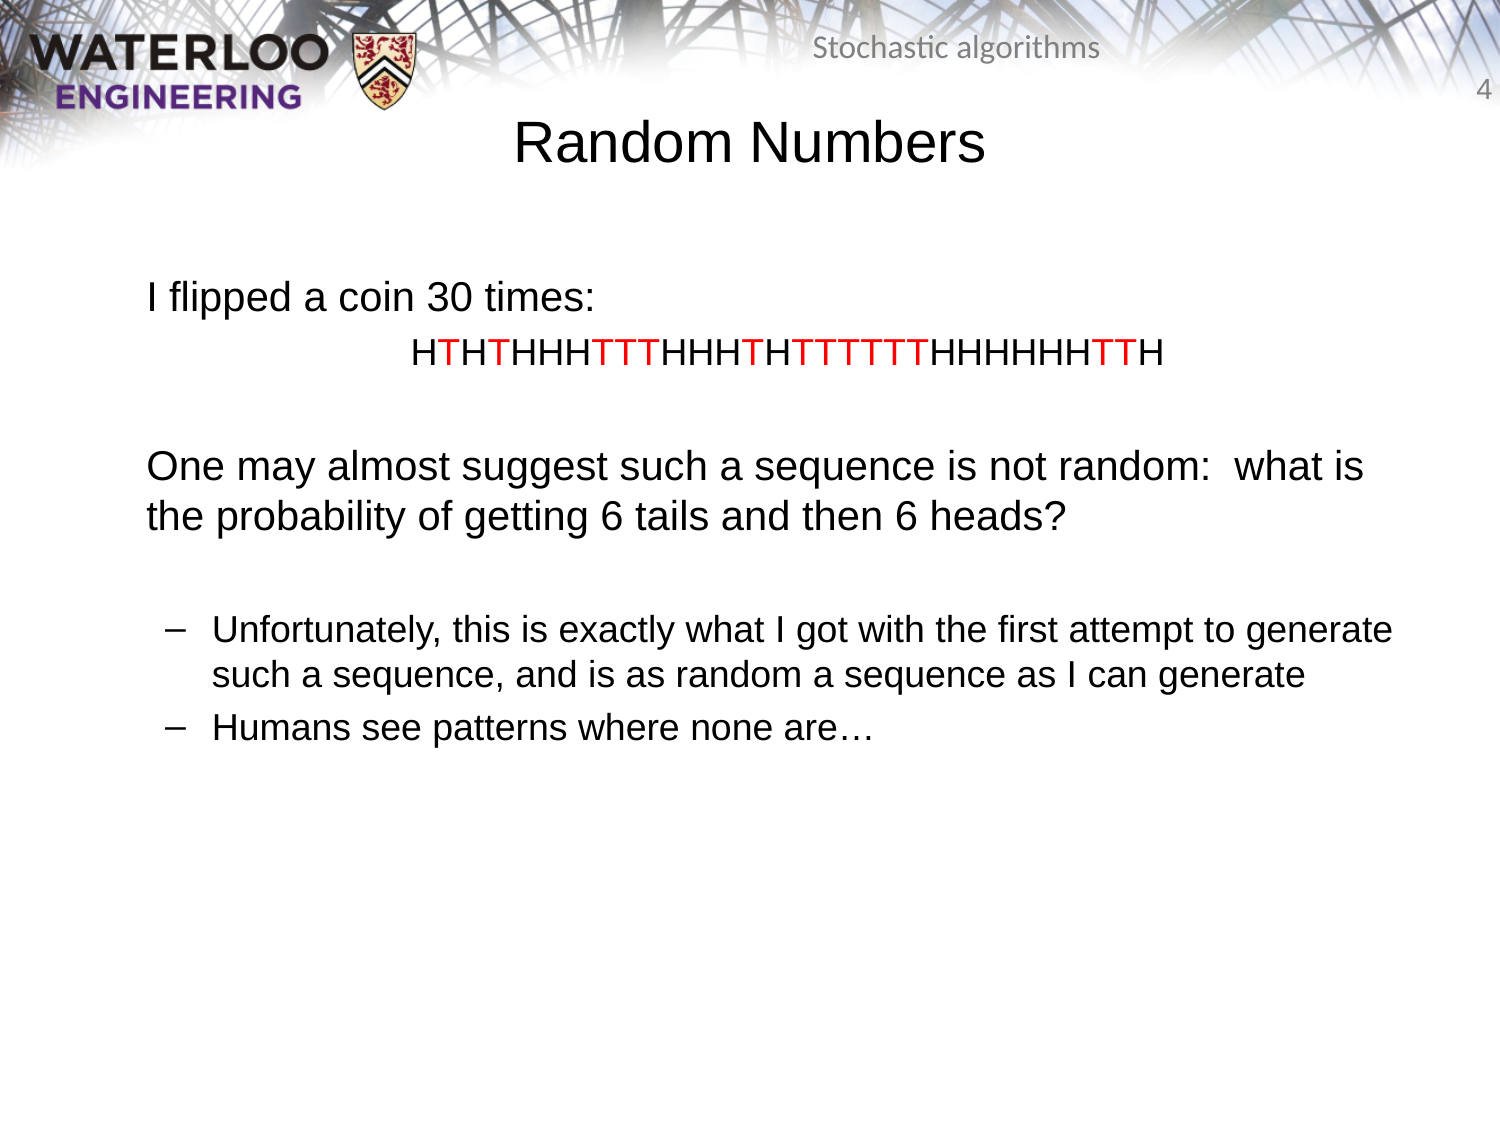

# Random Numbers
	I flipped a coin 30 times:
HTHTHHHTTTHHHTHTTTTTTHHHHHHTTH

	One may almost suggest such a sequence is not random:  what is the probability of getting 6 tails and then 6 heads?

Unfortunately, this is exactly what I got with the first attempt to generate such a sequence, and is as random a sequence as I can generate
Humans see patterns where none are…